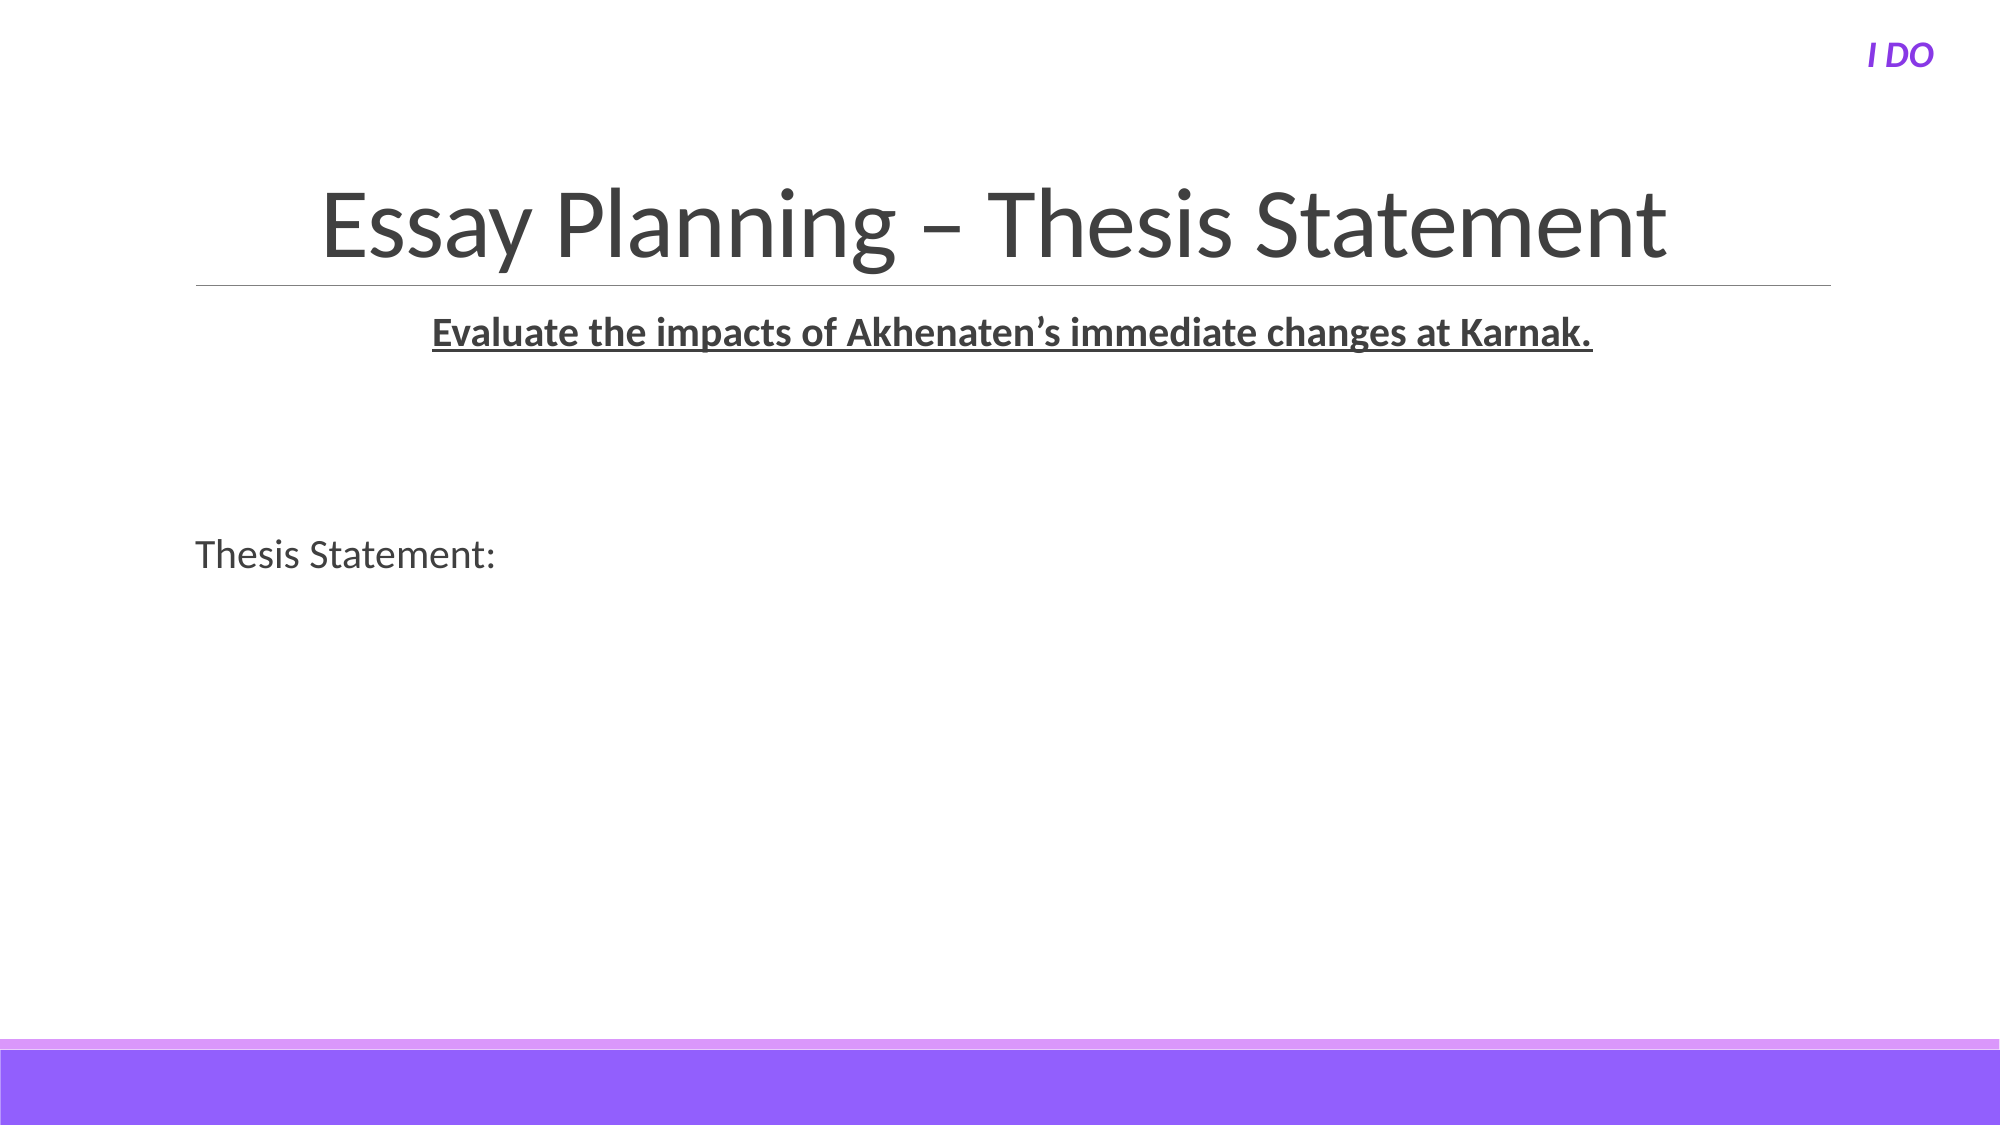

I DO
# Essay Planning – Thesis Statement
Evaluate the impacts of Akhenaten’s immediate changes at Karnak.

Thesis Statement: